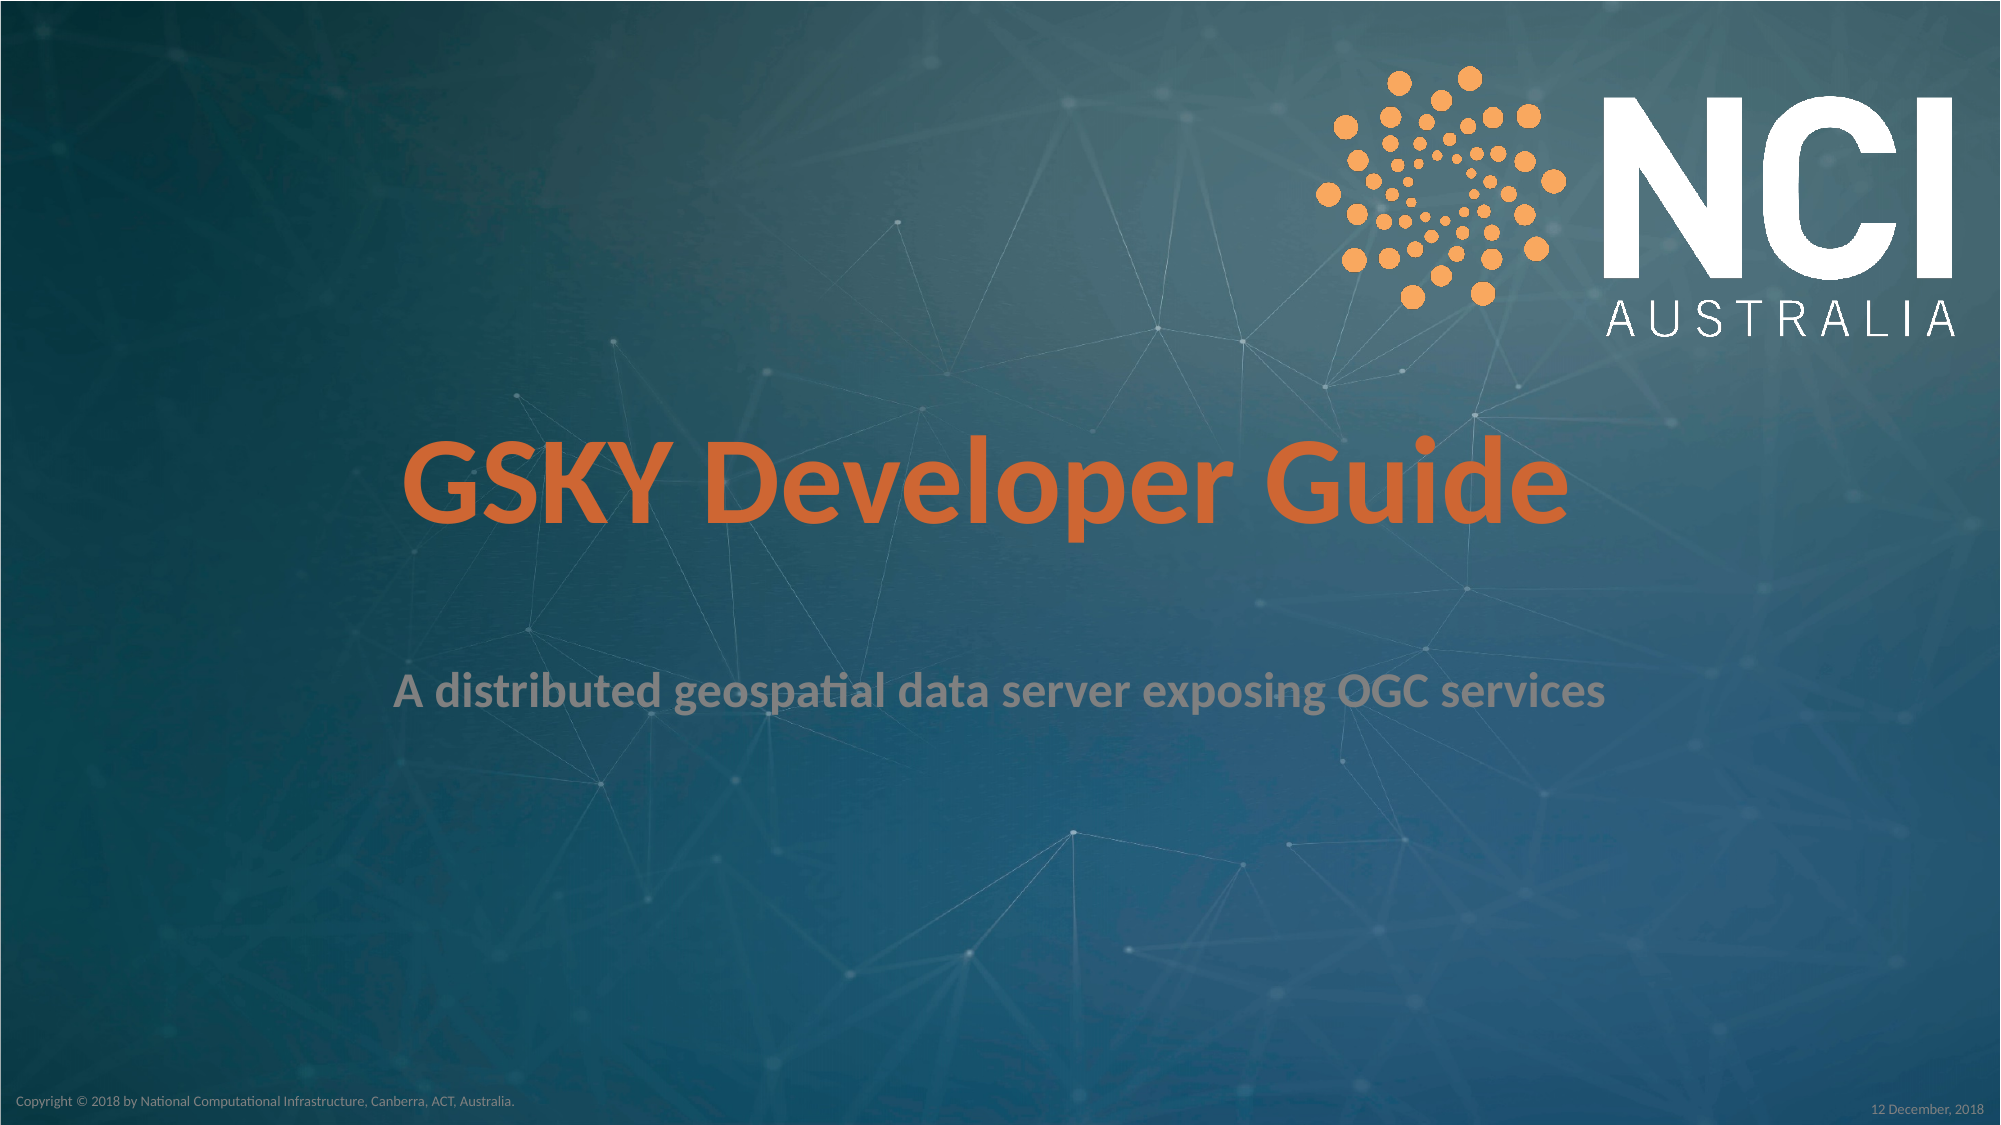

# GSKY Developer Guide
A distributed geospatial data server exposing OGC services
Copyright © 2018 by National Computational Infrastructure, Canberra, ACT, Australia.
12 December, 2018